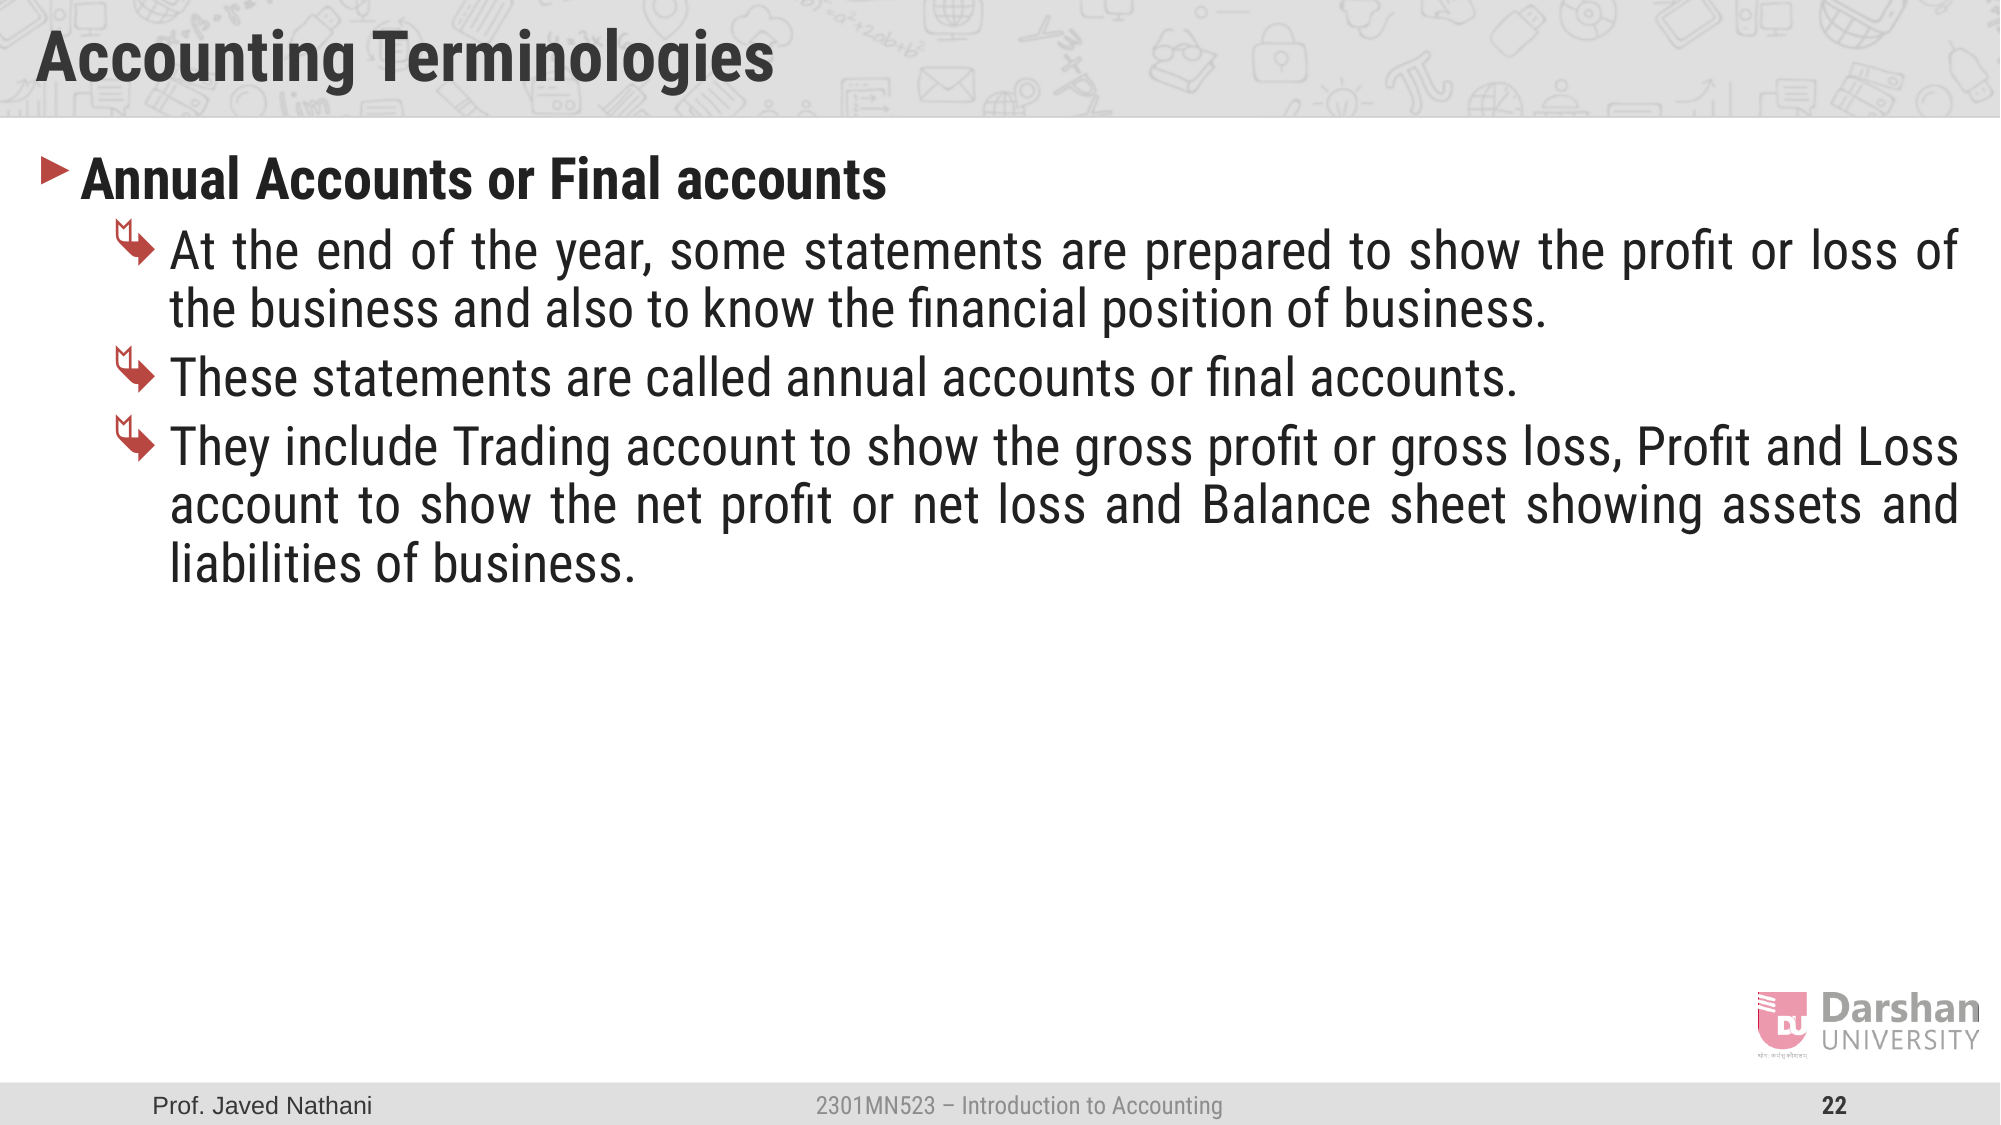

# Accounting Terminologies
Annual Accounts or Final accounts
At the end of the year, some statements are prepared to show the profit or loss of the business and also to know the financial position of business.
These statements are called annual accounts or final accounts.
They include Trading account to show the gross profit or gross loss, Profit and Loss account to show the net profit or net loss and Balance sheet showing assets and liabilities of business.